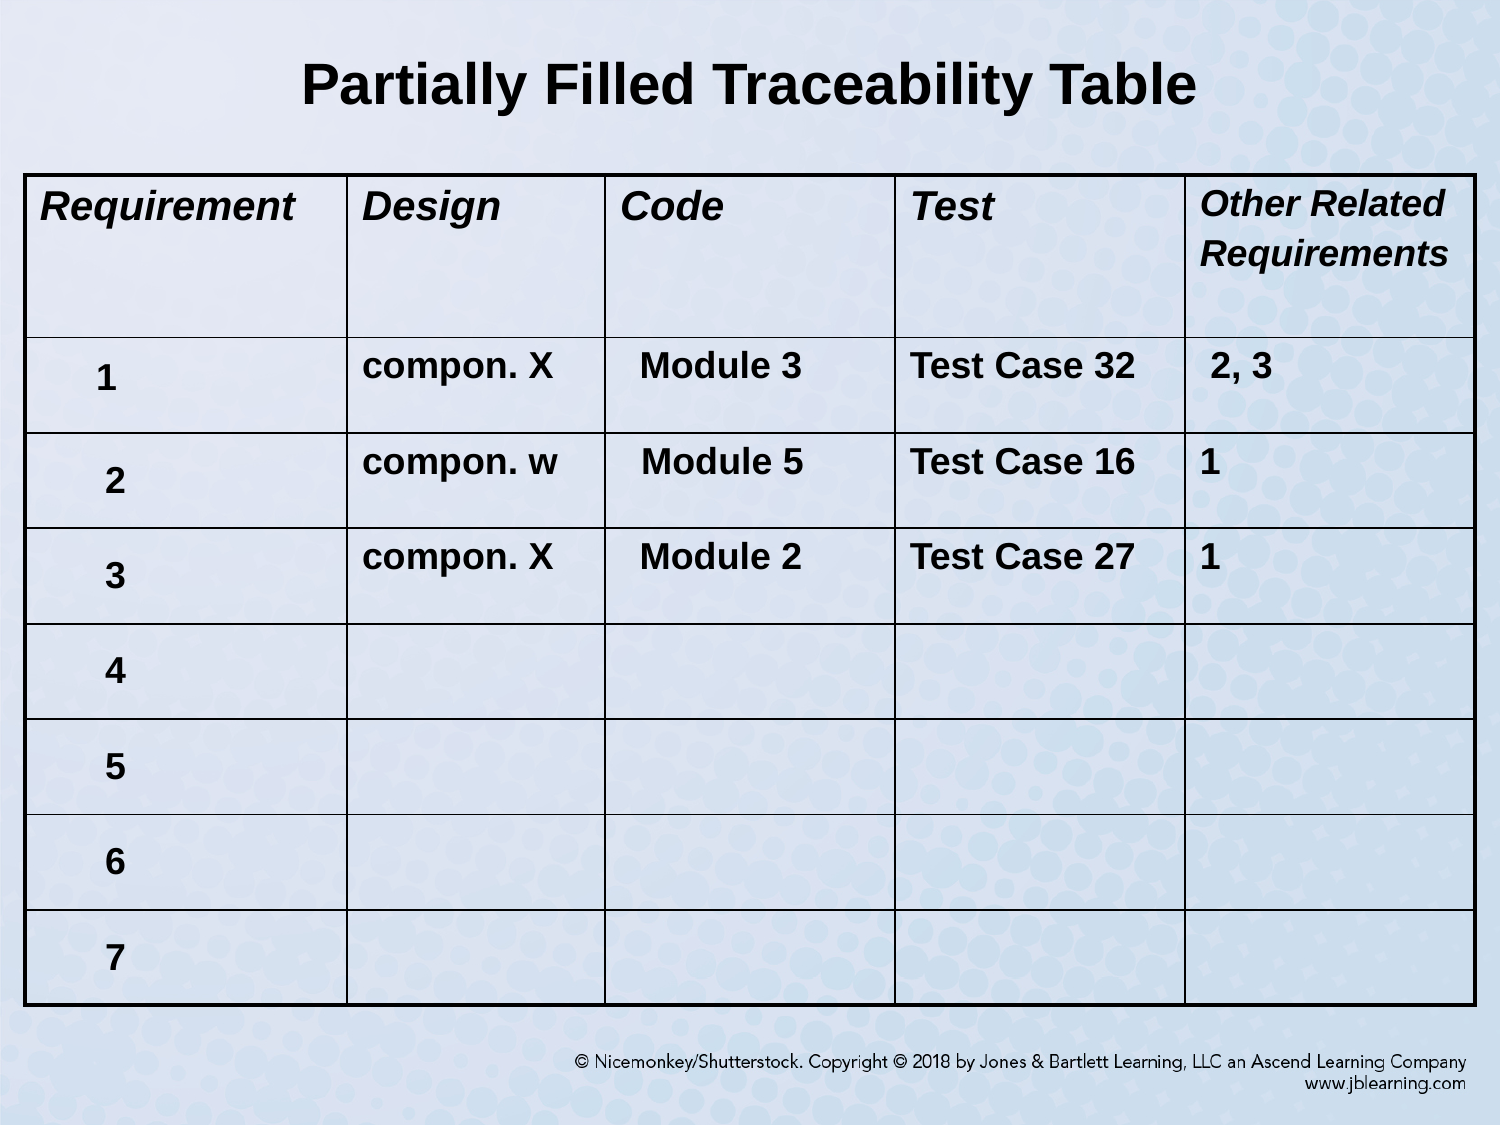

# Partially Filled Traceability Table
| Requirement | Design | Code | Test | Other Related Requirements |
| --- | --- | --- | --- | --- |
| 1 | compon. X | Module 3 | Test Case 32 | 2, 3 |
| 2 | compon. w | Module 5 | Test Case 16 | 1 |
| 3 | compon. X | Module 2 | Test Case 27 | 1 |
| 4 |  |  |  |  |
| 5 |  |  |  |  |
| 6 |  |  |  |  |
| 7 |  |  |  |  |